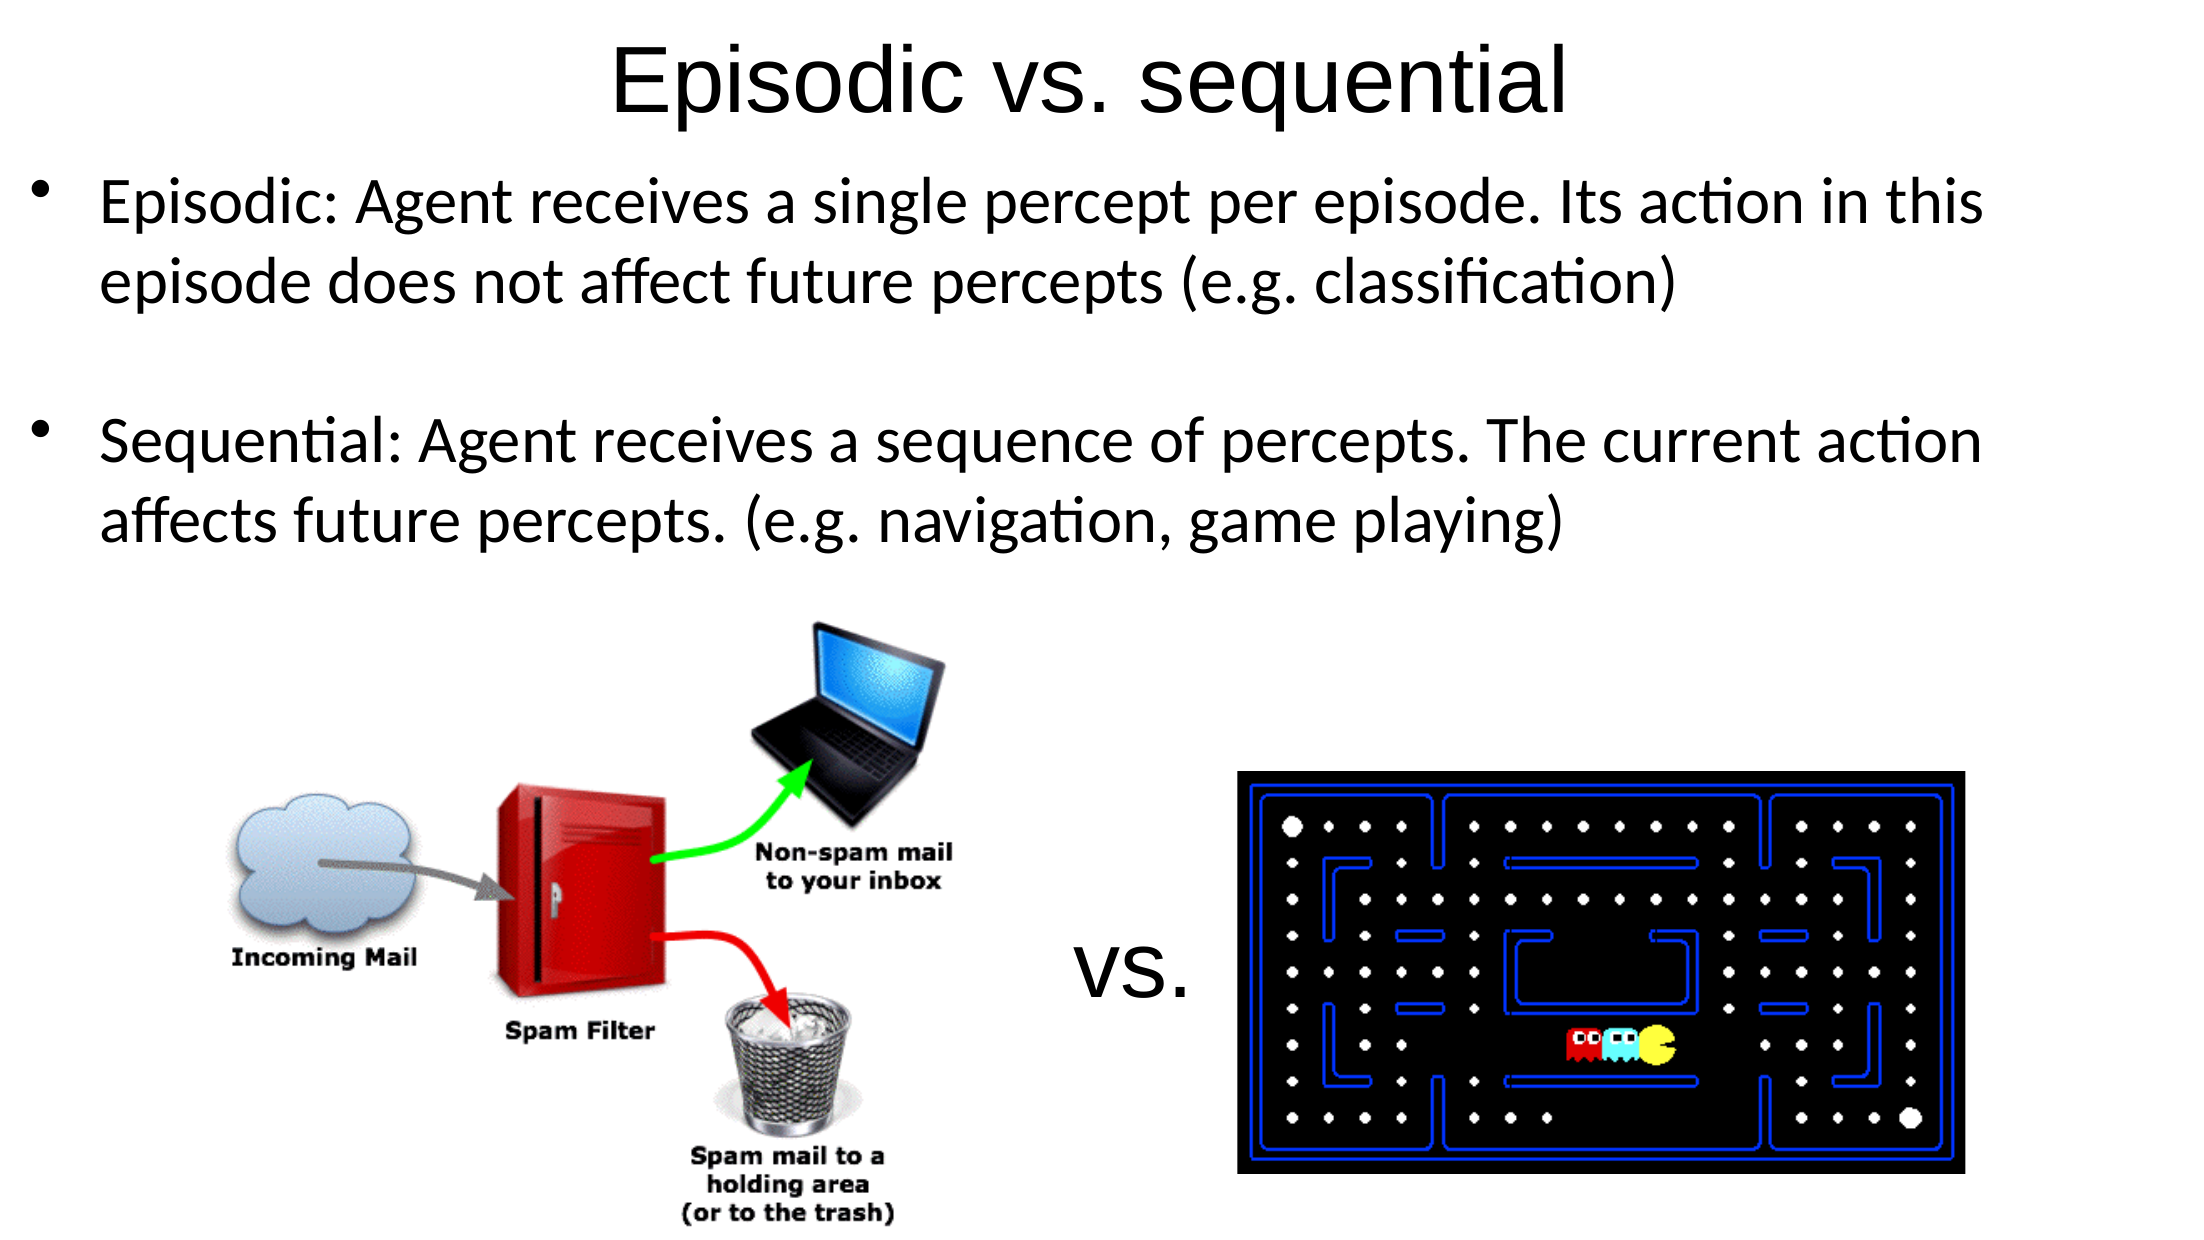

# Episodic vs. sequential
Episodic: Agent receives a single percept per episode. Its action in this episode does not affect future percepts (e.g. classification)

Sequential: Agent receives a sequence of percepts. The current action affects future percepts. (e.g. navigation, game playing)

vs.